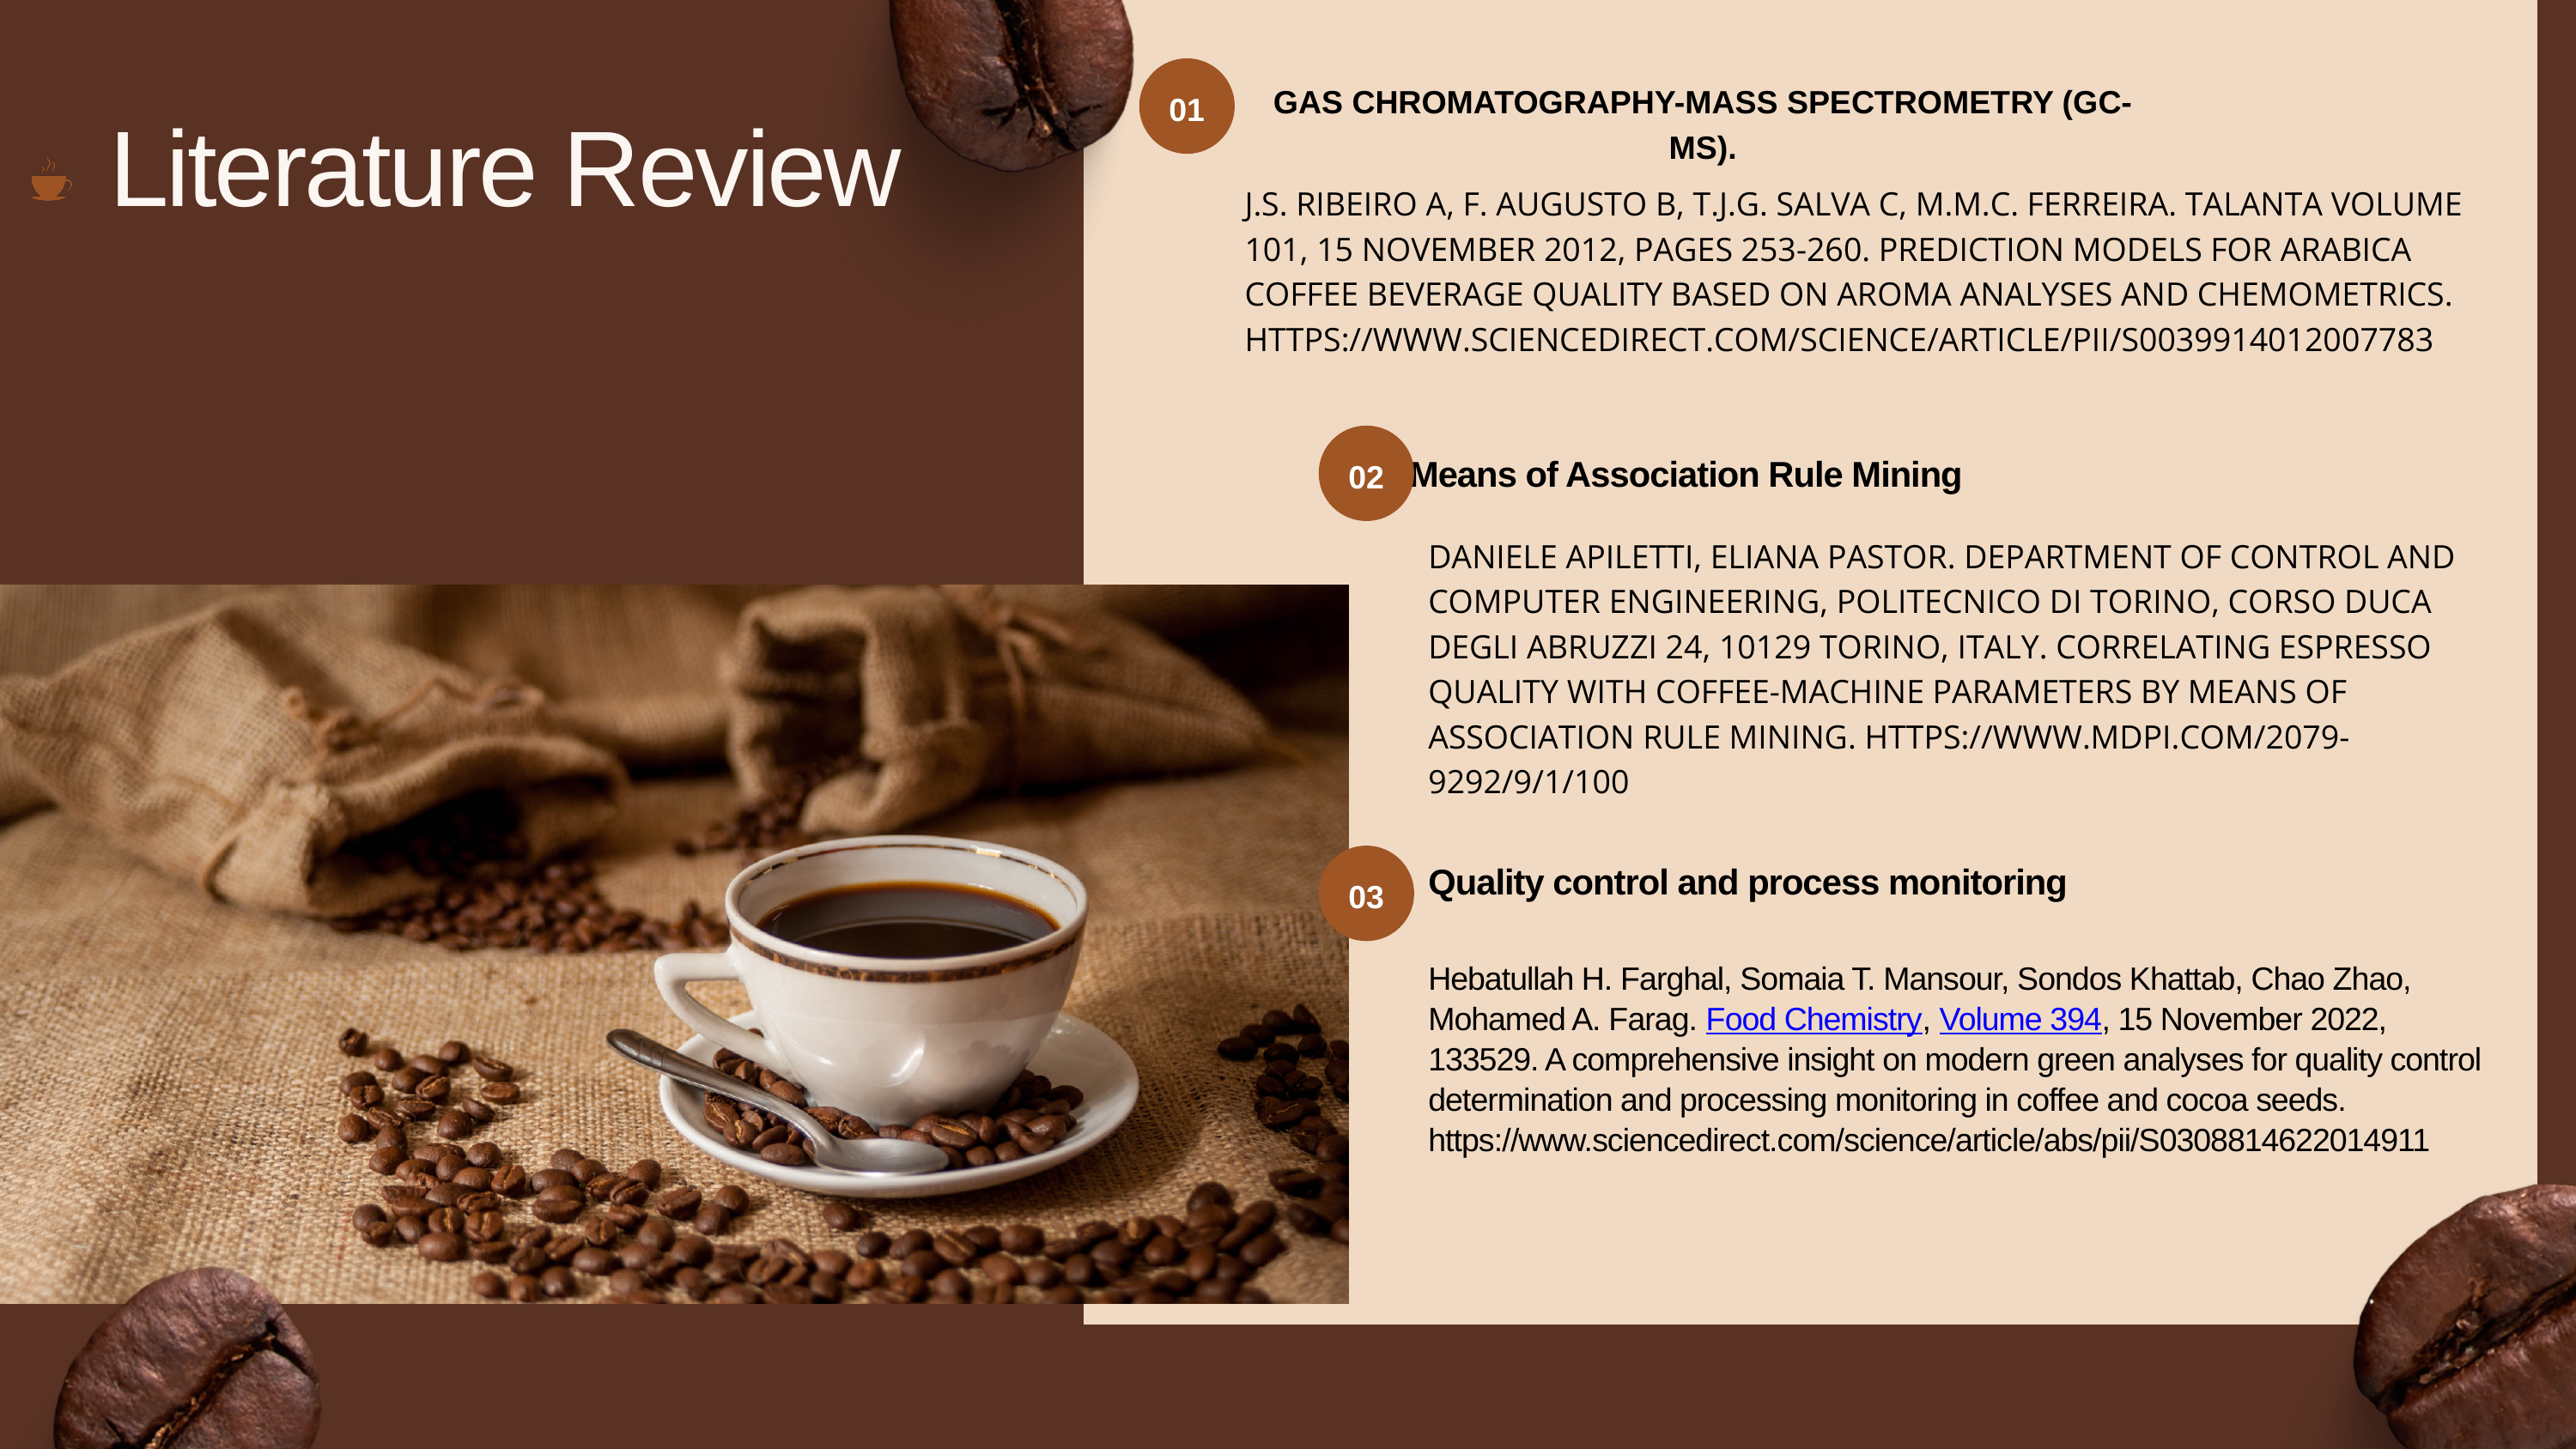

GAS CHROMATOGRAPHY-MASS SPECTROMETRY (GC-MS).
01
Literature Review

J.S. RIBEIRO A, F. AUGUSTO B, T.J.G. SALVA C, M.M.C. FERREIRA. TALANTA VOLUME 101, 15 NOVEMBER 2012, PAGES 253-260. PREDICTION MODELS FOR ARABICA COFFEE BEVERAGE QUALITY BASED ON AROMA ANALYSES AND CHEMOMETRICS. HTTPS://WWW.SCIENCEDIRECT.COM/SCIENCE/ARTICLE/PII/S0039914012007783

   Means of Association Rule Mining
02
DANIELE APILETTI, ELIANA PASTOR. DEPARTMENT OF CONTROL AND COMPUTER ENGINEERING, POLITECNICO DI TORINO, CORSO DUCA DEGLI ABRUZZI 24, 10129 TORINO, ITALY. CORRELATING ESPRESSO QUALITY WITH COFFEE-MACHINE PARAMETERS BY MEANS OF ASSOCIATION RULE MINING. HTTPS://WWW.MDPI.COM/2079-9292/9/1/100

Quality control and process monitoring
03

Hebatullah H. Farghal, Somaia T. Mansour, Sondos Khattab, Chao Zhao, Mohamed A. Farag. Food Chemistry, Volume 394, 15 November 2022, 133529. A comprehensive insight on modern green analyses for quality control determination and processing monitoring in coffee and cocoa seeds. https://www.sciencedirect.com/science/article/abs/pii/S0308814622014911